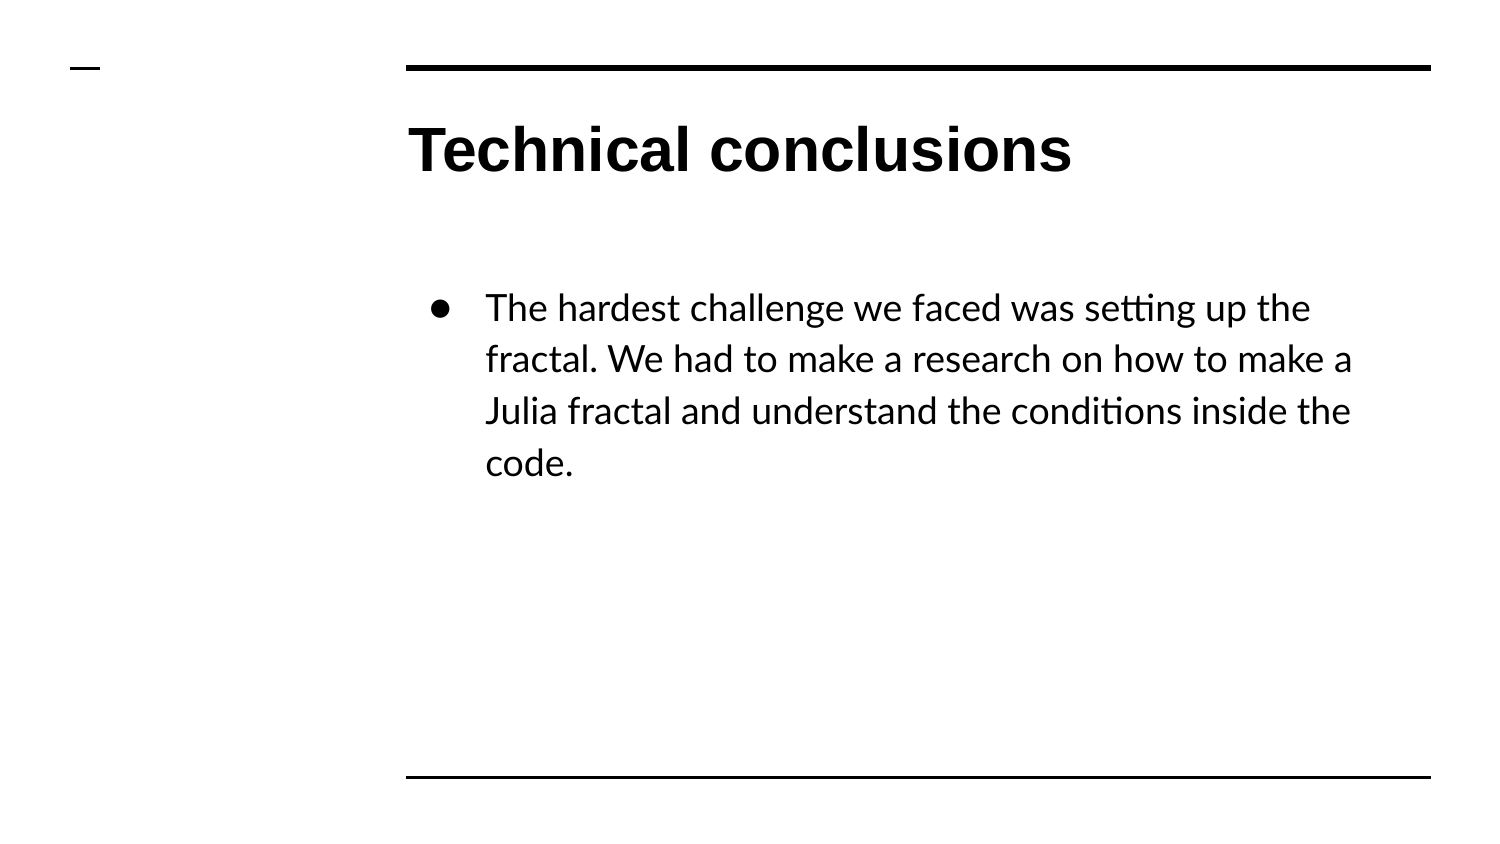

# Technical conclusions
The hardest challenge we faced was setting up the fractal. We had to make a research on how to make a Julia fractal and understand the conditions inside the code.